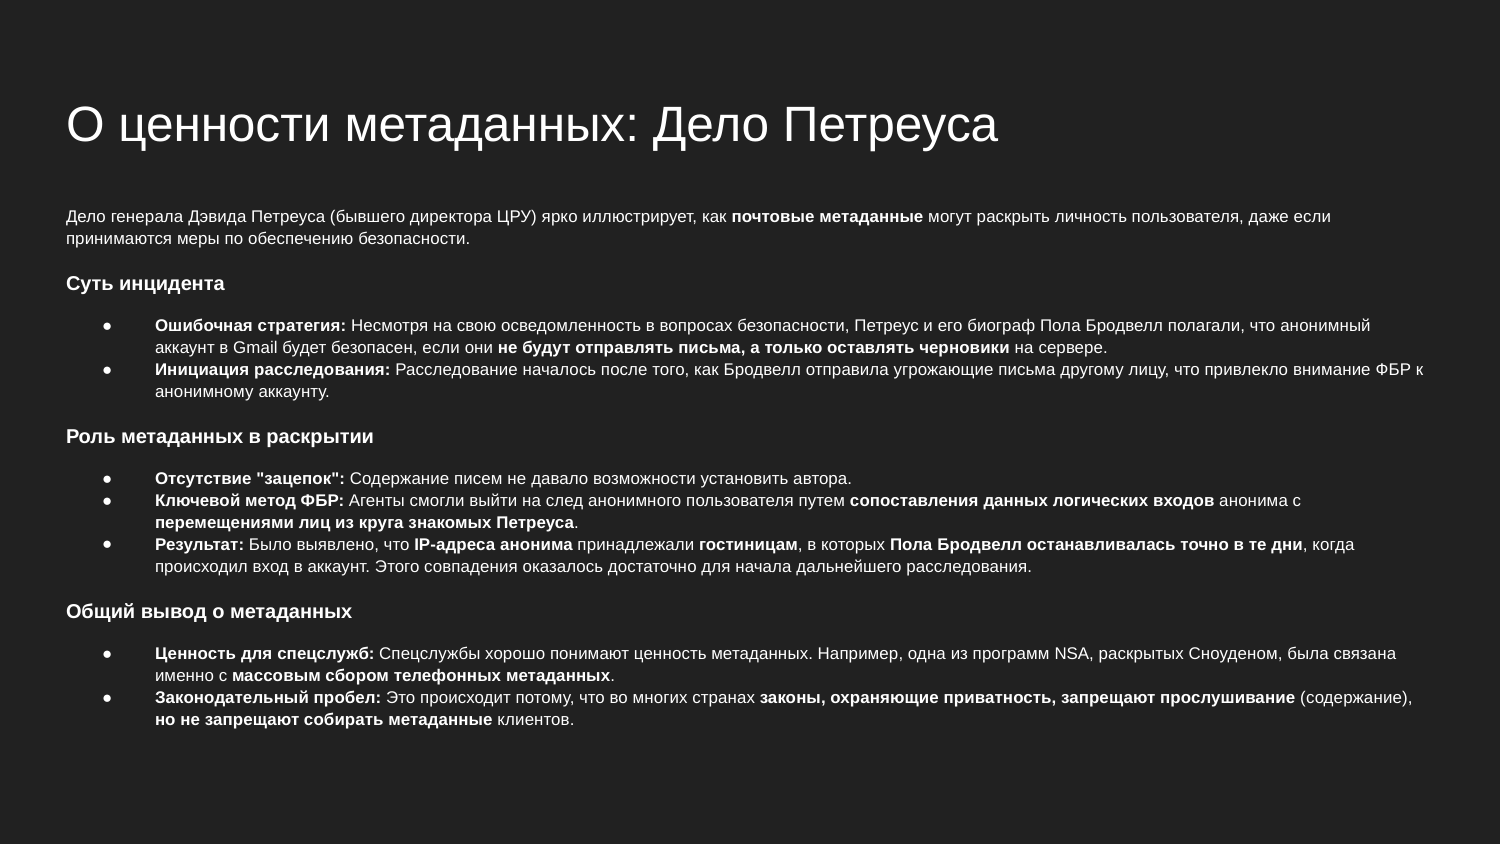

# О ценности метаданных: Дело Петреуса
Дело генерала Дэвида Петреуса (бывшего директора ЦРУ) ярко иллюстрирует, как почтовые метаданные могут раскрыть личность пользователя, даже если принимаются меры по обеспечению безопасности.
Суть инцидента
Ошибочная стратегия: Несмотря на свою осведомленность в вопросах безопасности, Петреус и его биограф Пола Бродвелл полагали, что анонимный аккаунт в Gmail будет безопасен, если они не будут отправлять письма, а только оставлять черновики на сервере.
Инициация расследования: Расследование началось после того, как Бродвелл отправила угрожающие письма другому лицу, что привлекло внимание ФБР к анонимному аккаунту.
Роль метаданных в раскрытии
Отсутствие "зацепок": Содержание писем не давало возможности установить автора.
Ключевой метод ФБР: Агенты смогли выйти на след анонимного пользователя путем сопоставления данных логических входов анонима с перемещениями лиц из круга знакомых Петреуса.
Результат: Было выявлено, что IP-адреса анонима принадлежали гостиницам, в которых Пола Бродвелл останавливалась точно в те дни, когда происходил вход в аккаунт. Этого совпадения оказалось достаточно для начала дальнейшего расследования.
Общий вывод о метаданных
Ценность для спецслужб: Спецслужбы хорошо понимают ценность метаданных. Например, одна из программ NSA, раскрытых Сноуденом, была связана именно с массовым сбором телефонных метаданных.
Законодательный пробел: Это происходит потому, что во многих странах законы, охраняющие приватность, запрещают прослушивание (содержание), но не запрещают собирать метаданные клиентов.